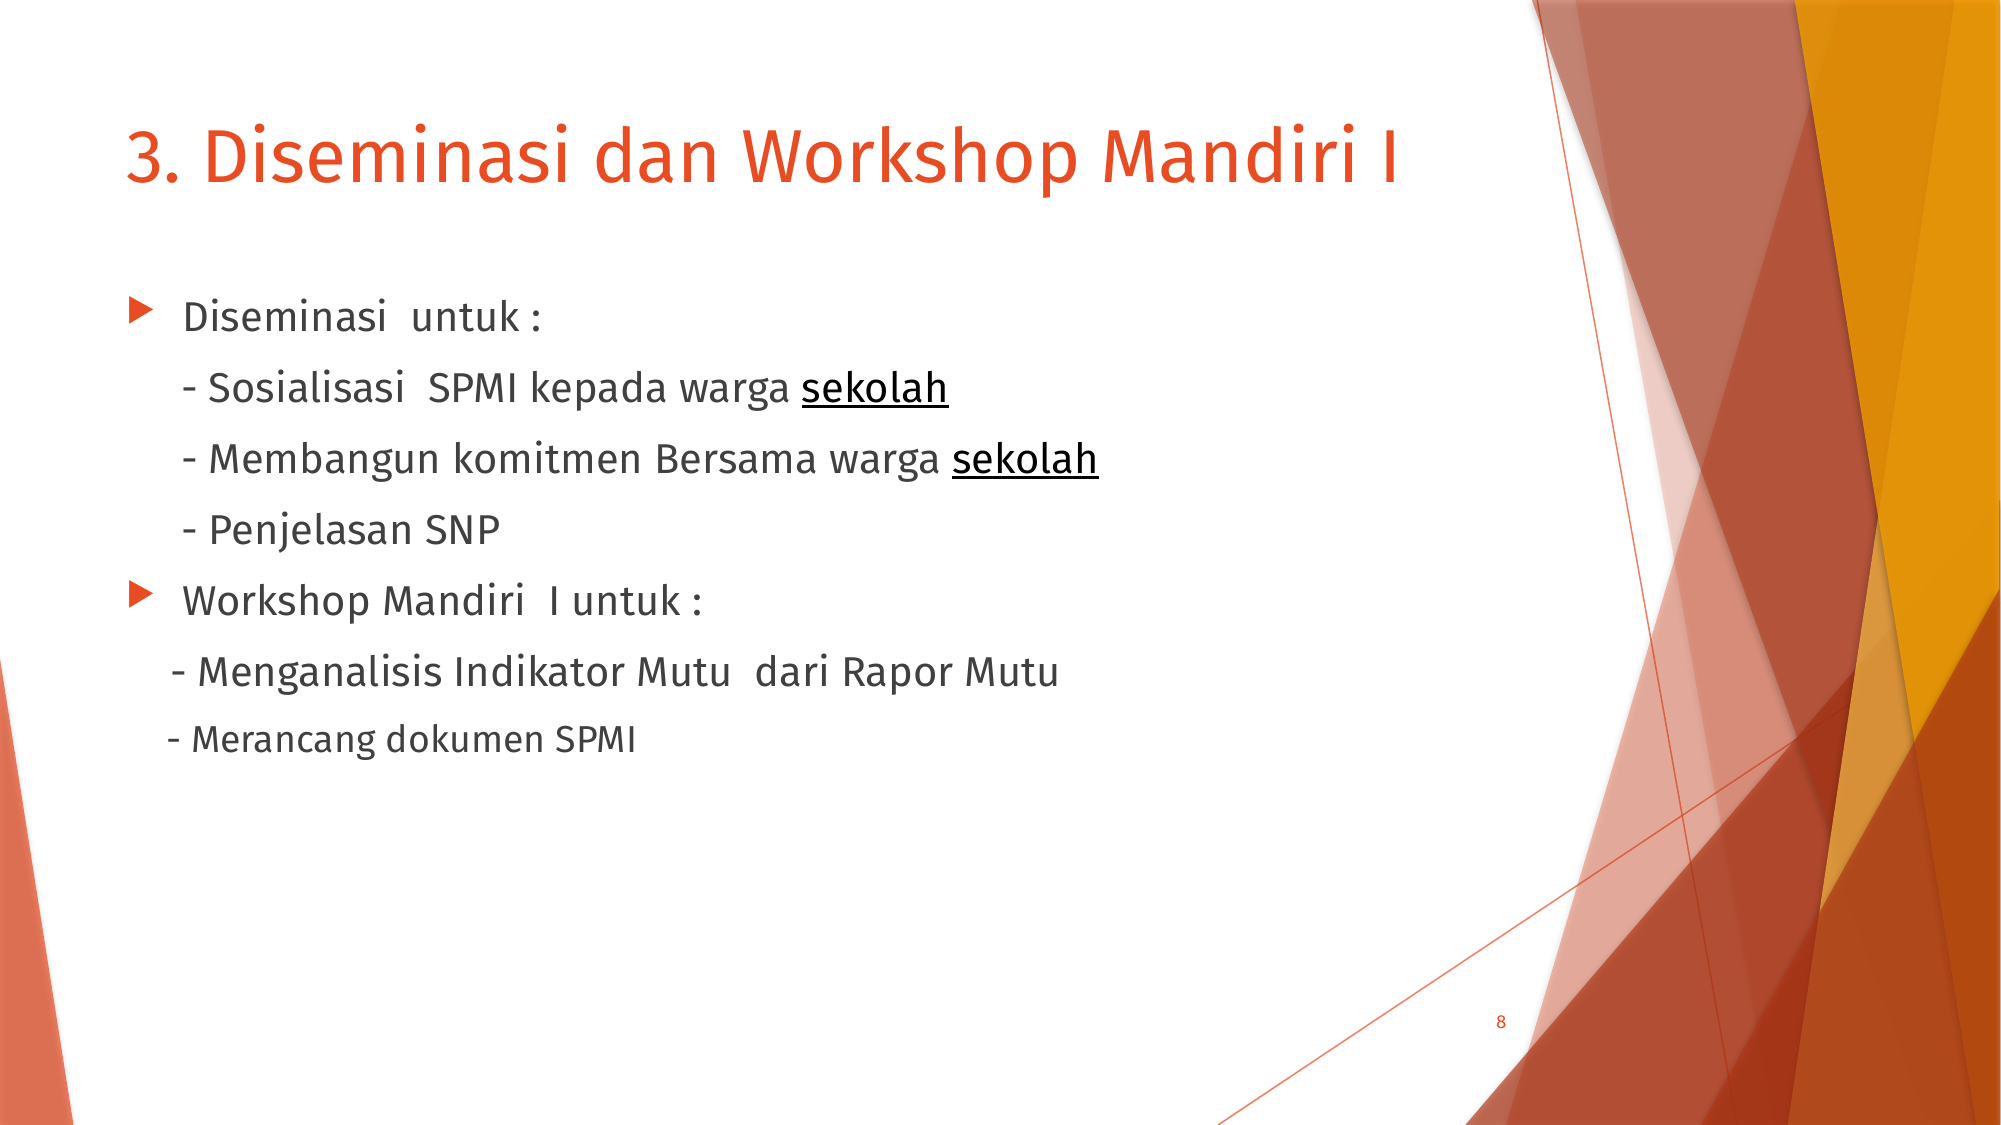

# 3. Diseminasi dan Workshop Mandiri I
Diseminasi  untuk :
     - Sosialisasi  SPMI kepada warga sekolah
     - Membangun komitmen Bersama warga sekolah
     - Penjelasan SNP
Workshop Mandiri  I untuk :
    - Menganalisis Indikator Mutu  dari Rapor Mutu
    - Merancang dokumen SPMI

8